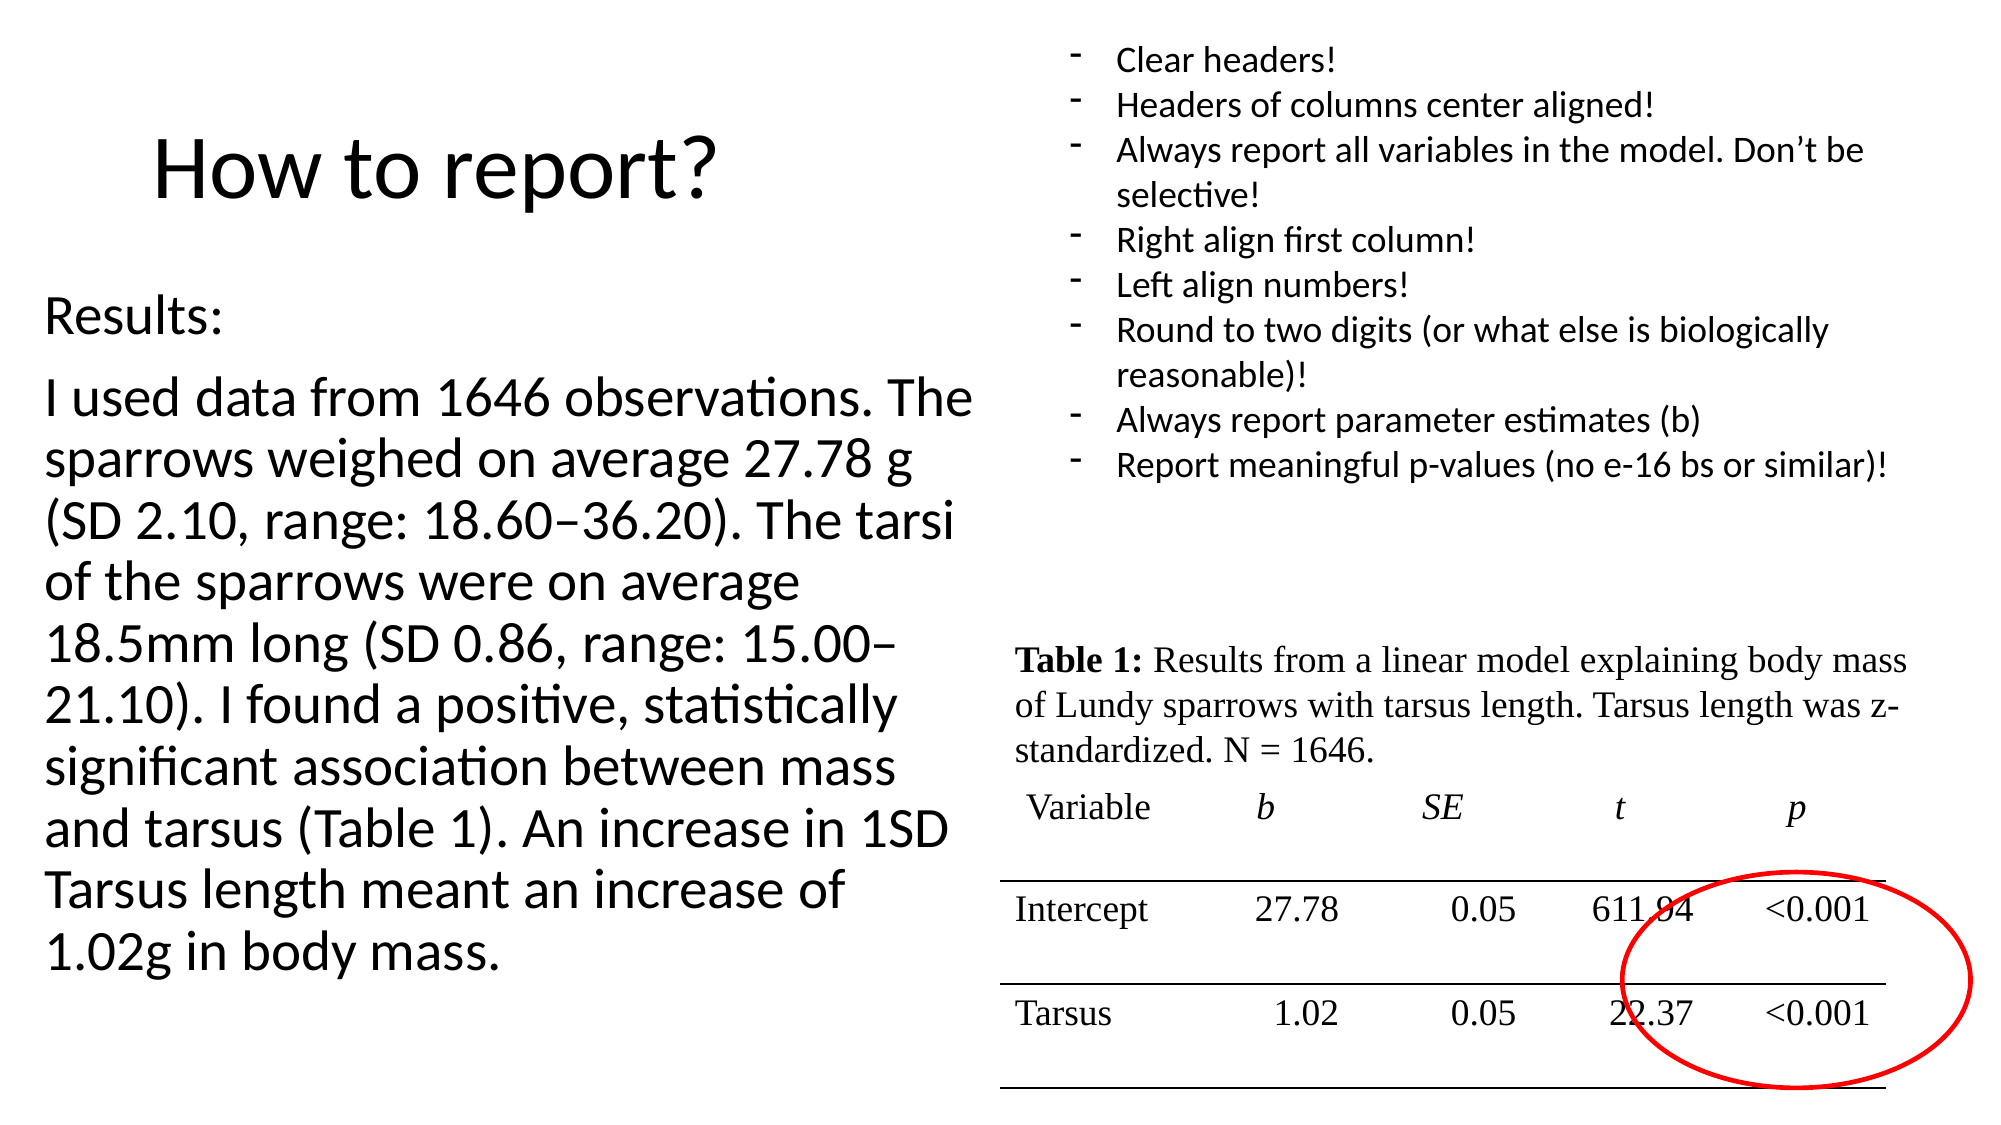

Clear headers!
Headers of columns center aligned!
Always report all variables in the model. Don’t be selective!
Right align first column!
Left align numbers!
Round to two digits (or what else is biologically reasonable)!
Always report parameter estimates (b)
Report meaningful p-values (no e-16 bs or similar)!
# How to report?
Results:
I used data from 1646 observations. The sparrows weighed on average 27.78 g (SD 2.10, range: 18.60–36.20). The tarsi of the sparrows were on average 18.5mm long (SD 0.86, range: 15.00–21.10). I found a positive, statistically significant association between mass and tarsus (Table 1). An increase in 1SD Tarsus length meant an increase of 1.02g in body mass.
Table 1: Results from a linear model explaining body mass of Lundy sparrows with tarsus length. Tarsus length was z-standardized. N = 1646.
| Variable | b | SE | t | p |
| --- | --- | --- | --- | --- |
| Intercept | 27.78 | 0.05 | 611.94 | <0.001 |
| Tarsus | 1.02 | 0.05 | 22.37 | <0.001 |